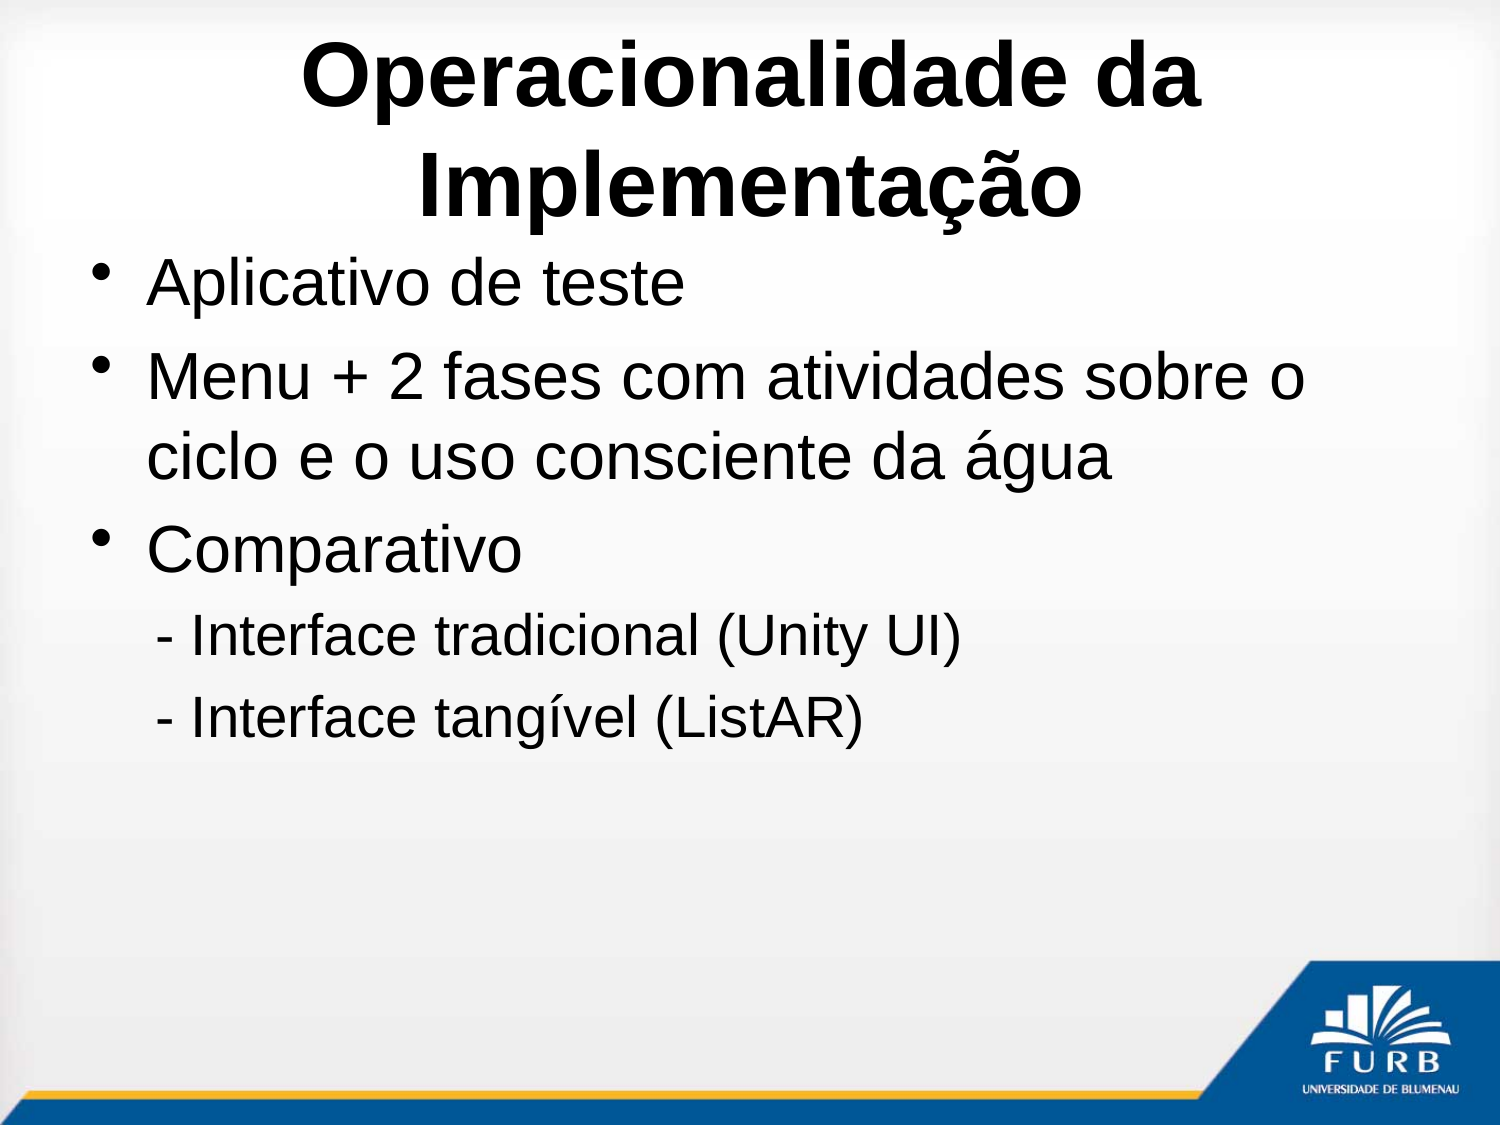

# Operacionalidade da Implementação
Aplicativo de teste
Menu + 2 fases com atividades sobre o ciclo e o uso consciente da água
Comparativo
    - Interface tradicional (Unity UI)
    - Interface tangível (ListAR)